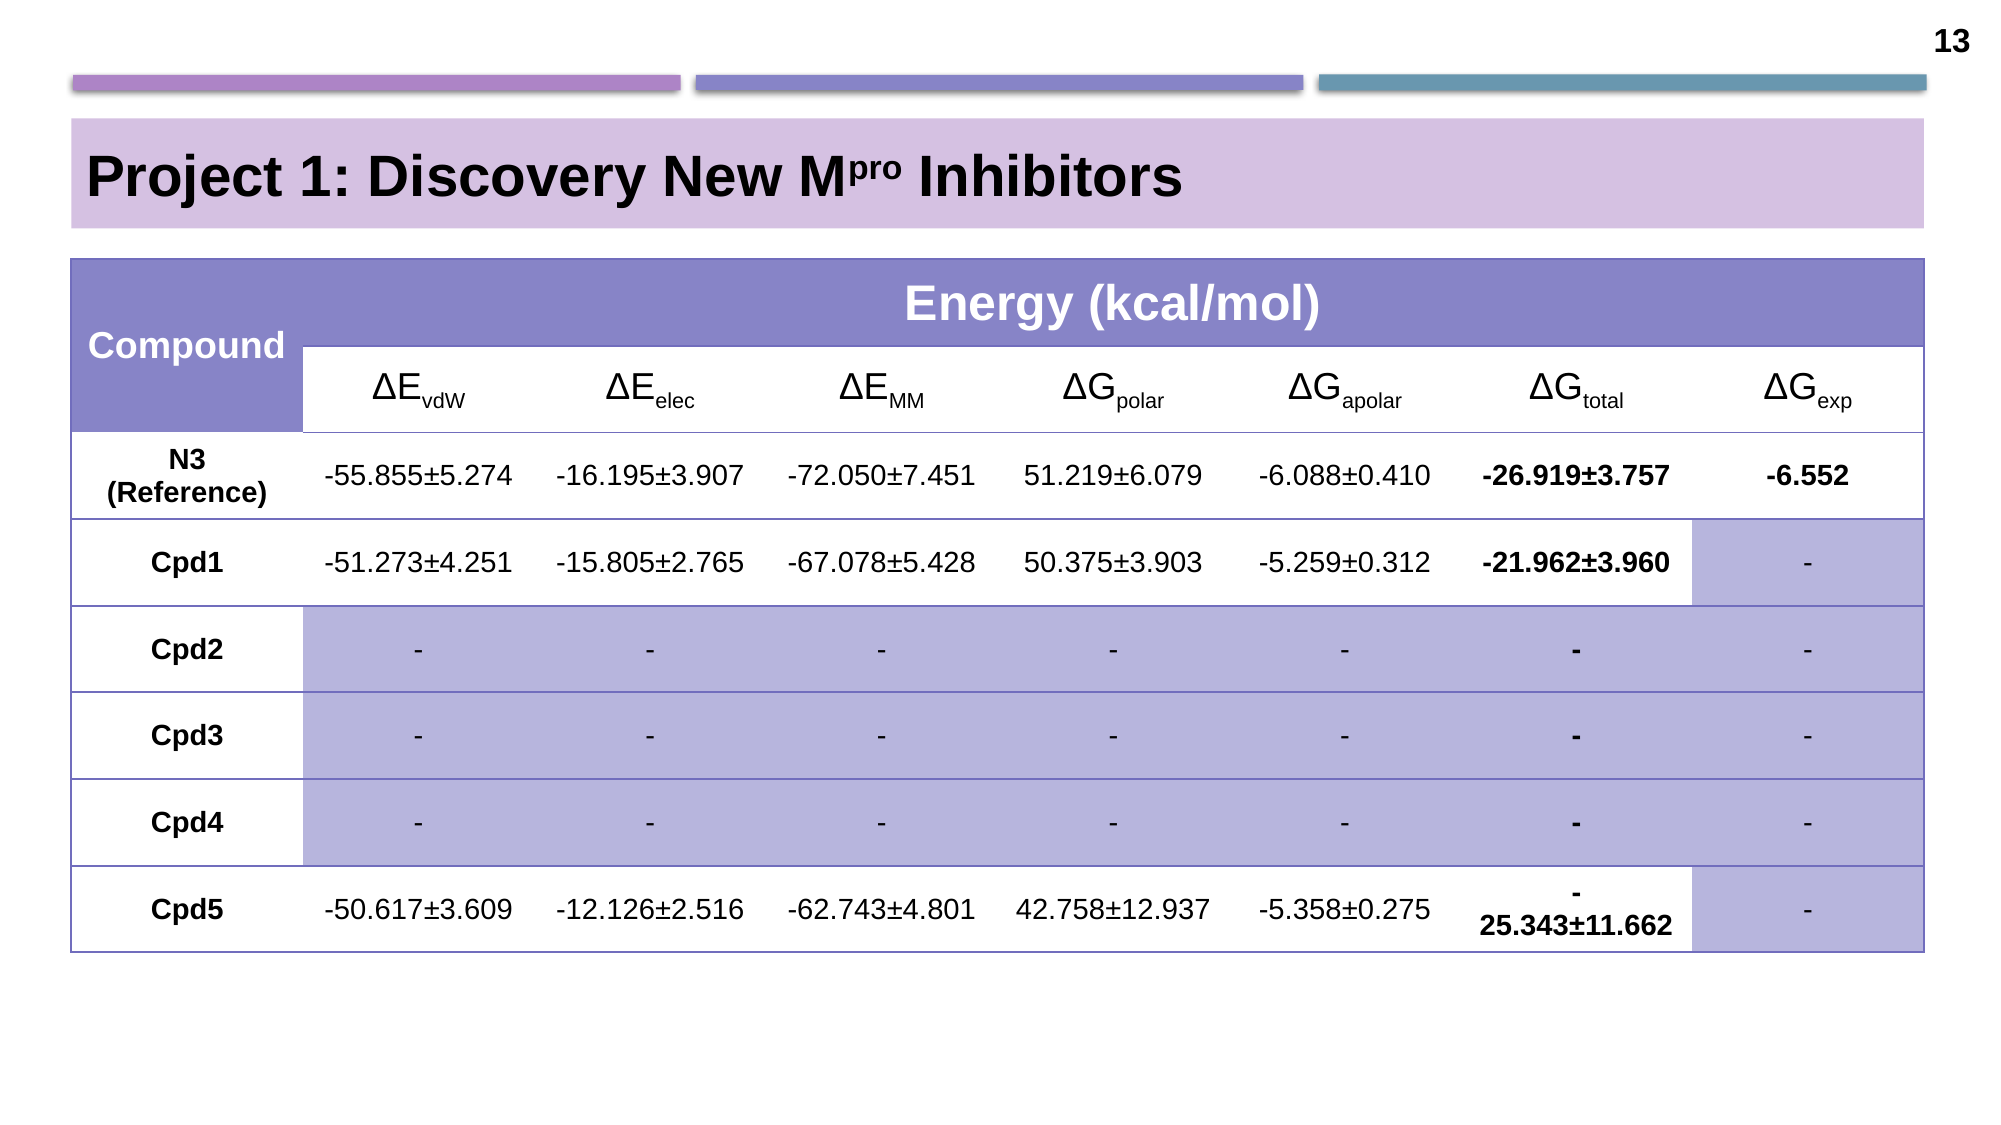

13
Project 1: Discovery New Mpro Inhibitors
| Compound | Energy (kcal/mol) |  |  |  |  |  |  |
| --- | --- | --- | --- | --- | --- | --- | --- |
| Compound | ΔEvdW | ΔEelec | ΔEMM | ΔGpolar | ΔGapolar | ΔGtotal | ΔGexp |
| N3 (Reference) | -55.855±5.274 | -16.195±3.907 | -72.050±7.451 | 51.219±6.079 | -6.088±0.410 | -26.919±3.757 | -6.552 |
| Cpd1 | -51.273±4.251 | -15.805±2.765 | -67.078±5.428 | 50.375±3.903 | -5.259±0.312 | -21.962±3.960 | - |
| Cpd2 | - | - | - | - | - | - | - |
| Cpd3 | - | - | - | - | - | - | - |
| Cpd4 | - | - | - | - | - | - | - |
| Cpd5 | -50.617±3.609 | -12.126±2.516 | -62.743±4.801 | 42.758±12.937 | -5.358±0.275 | -25.343±11.662 | - |